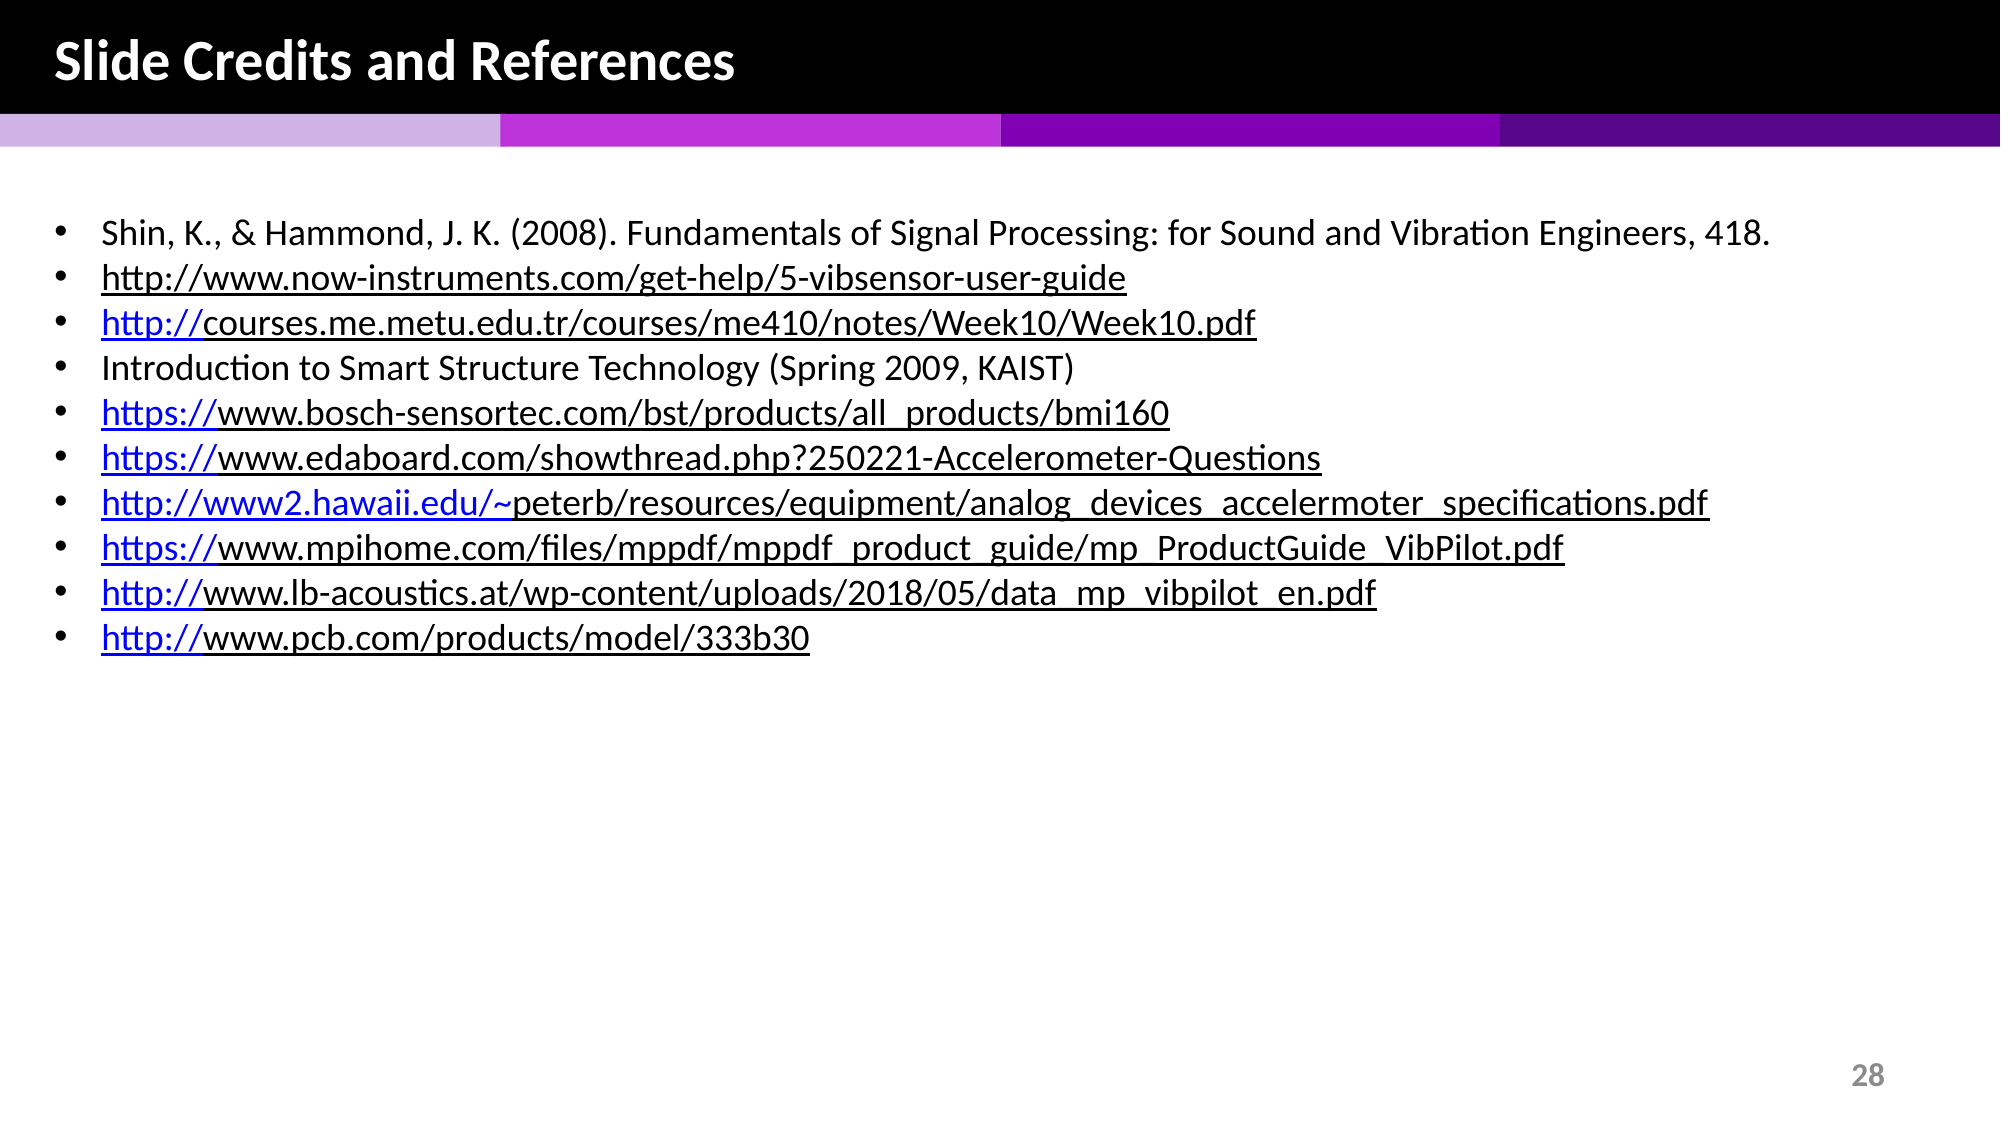

Slide Credits and References
Shin, K., & Hammond, J. K. (2008). Fundamentals of Signal Processing: for Sound and Vibration Engineers, 418.
http://www.now-instruments.com/get-help/5-vibsensor-user-guide
http://courses.me.metu.edu.tr/courses/me410/notes/Week10/Week10.pdf
Introduction to Smart Structure Technology (Spring 2009, KAIST)
https://www.bosch-sensortec.com/bst/products/all_products/bmi160
https://www.edaboard.com/showthread.php?250221-Accelerometer-Questions
http://www2.hawaii.edu/~peterb/resources/equipment/analog_devices_accelermoter_specifications.pdf
https://www.mpihome.com/files/mppdf/mppdf_product_guide/mp_ProductGuide_VibPilot.pdf
http://www.lb-acoustics.at/wp-content/uploads/2018/05/data_mp_vibpilot_en.pdf
http://www.pcb.com/products/model/333b30